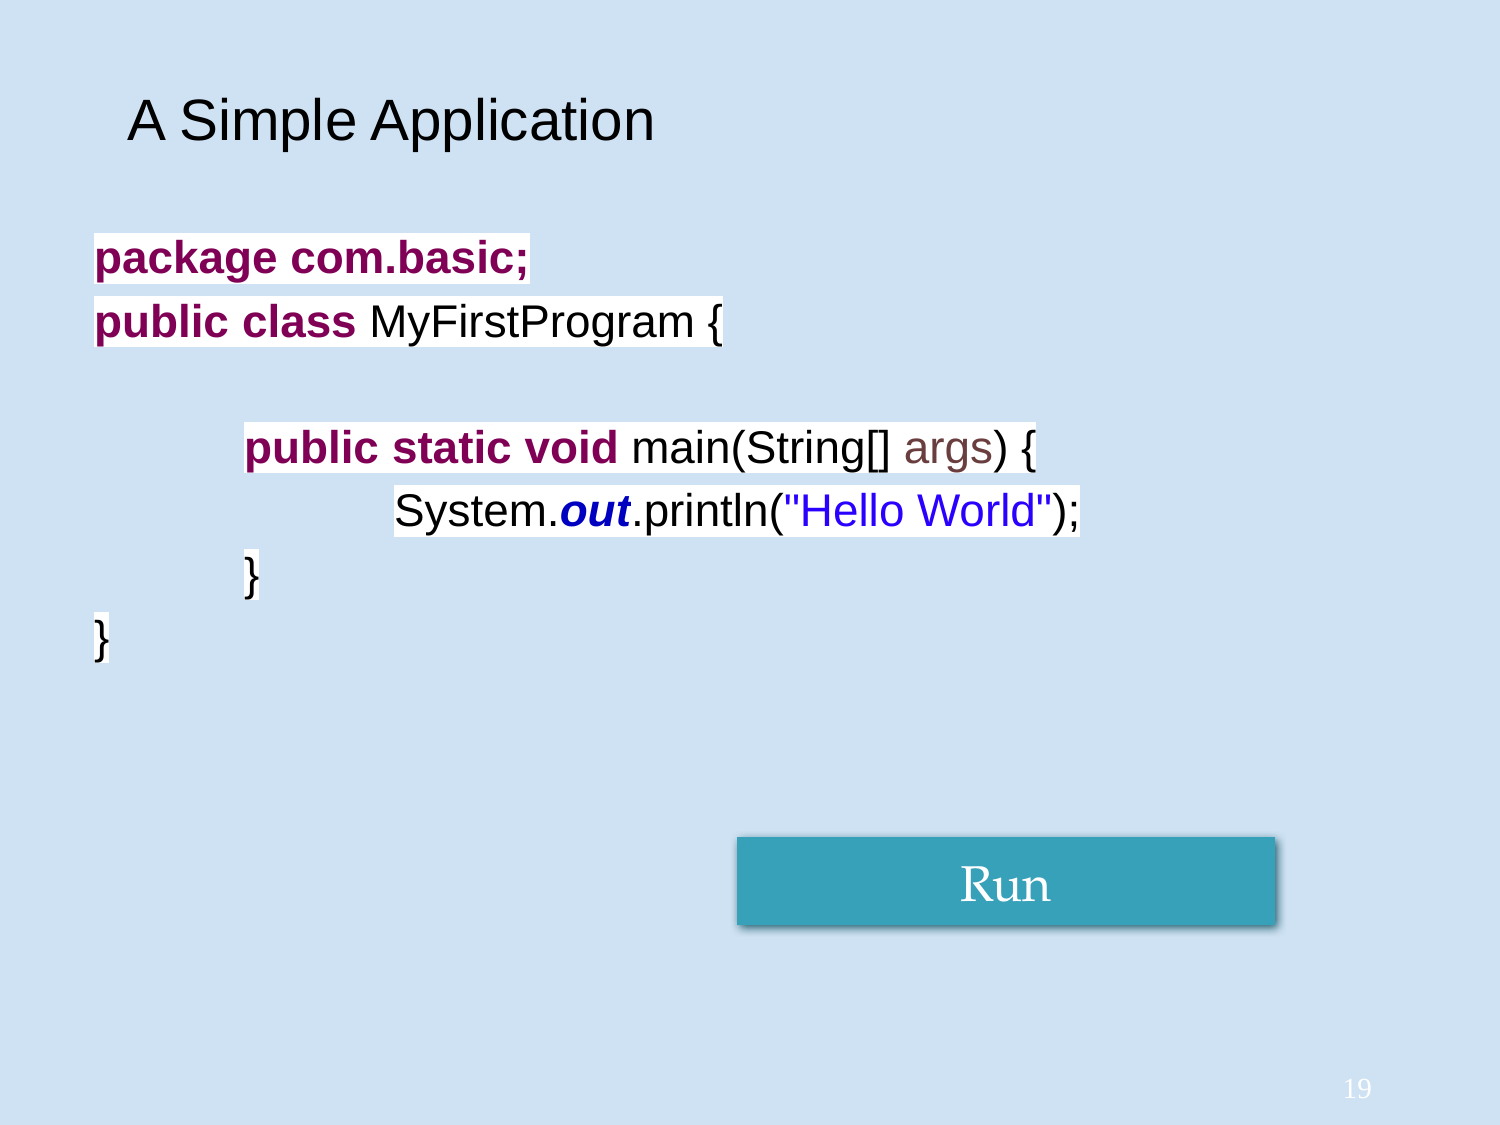

A Simple Application
package com.basic;
public class MyFirstProgram {

	public static void main(String[] args) {
		System.out.println("Hello World");
	}
}

Run
19